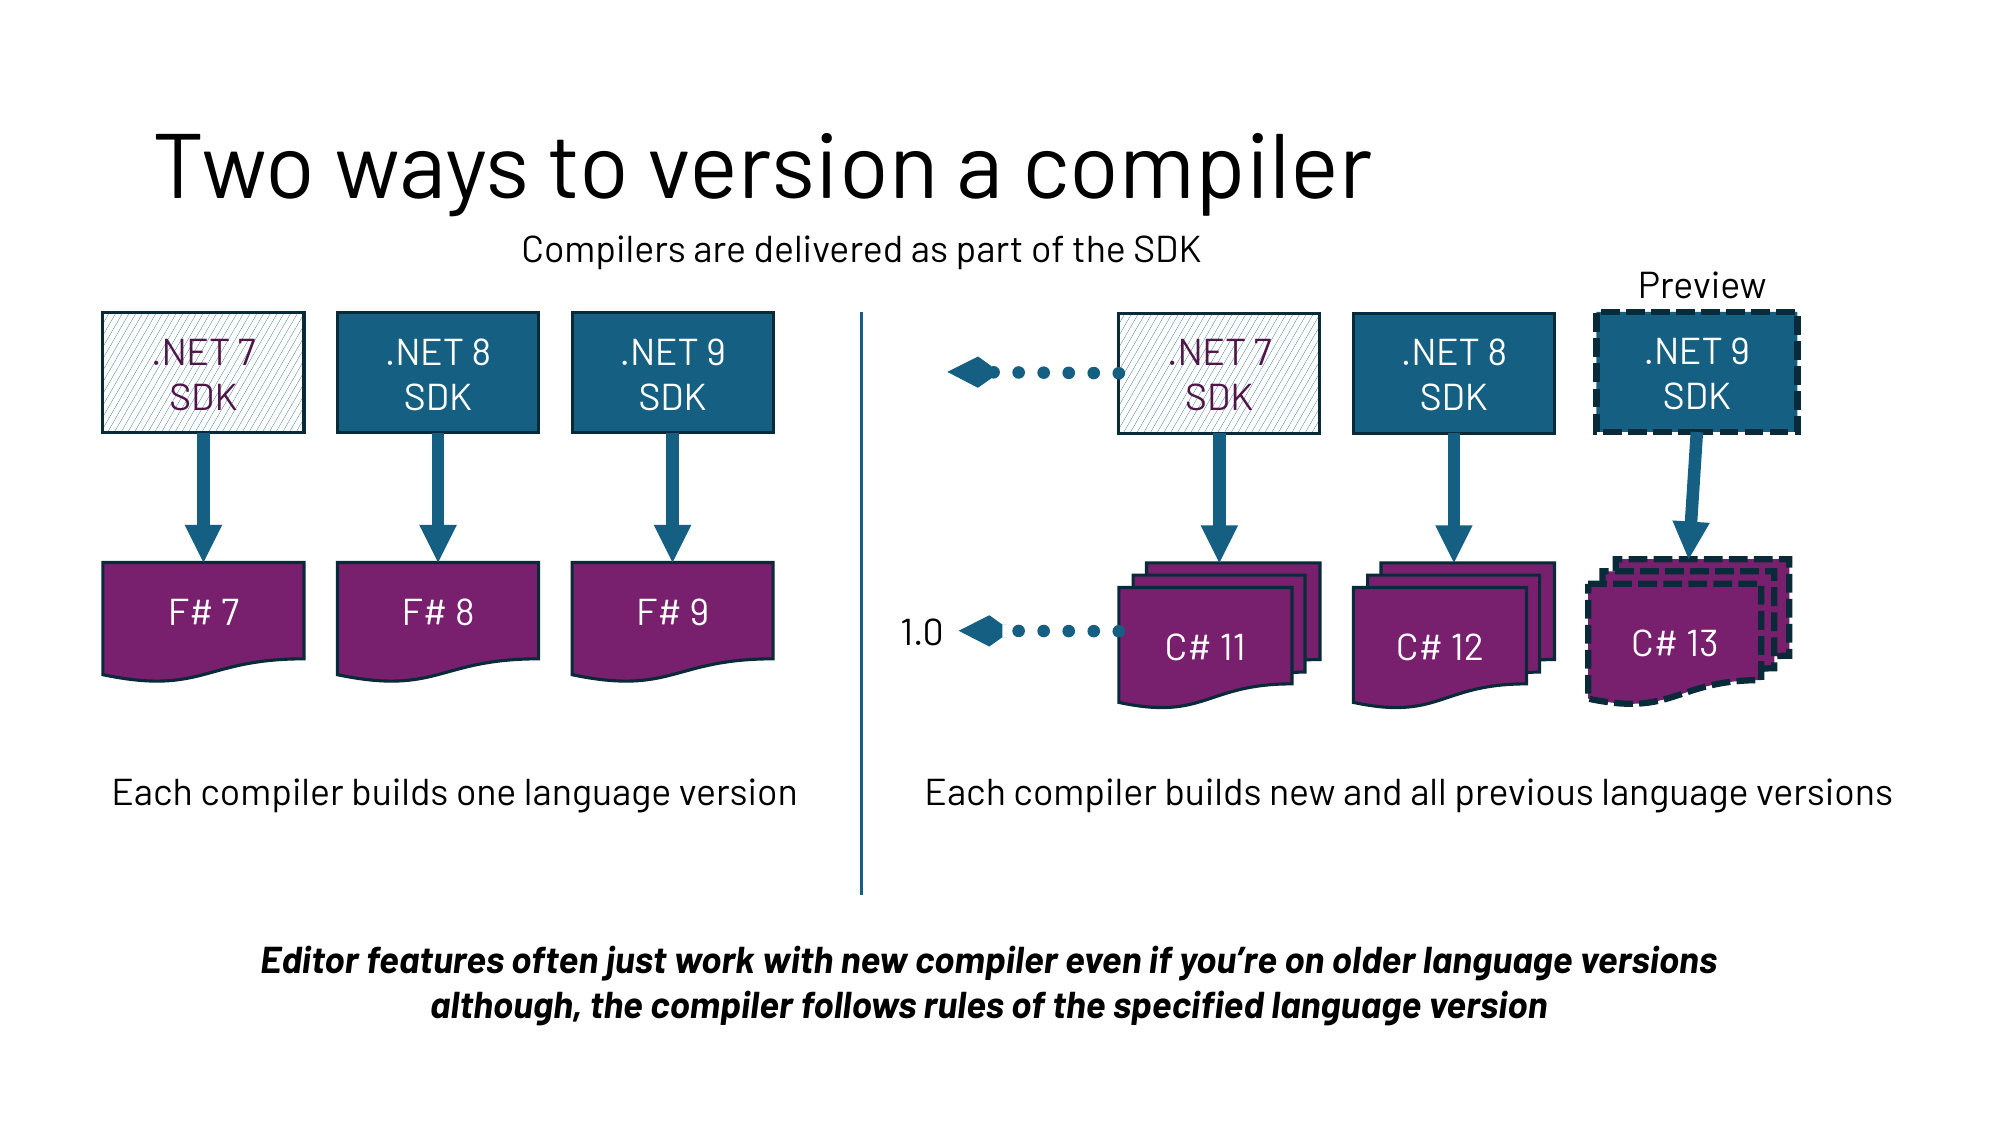

# Two ways to version a compiler
Compilers are delivered as part of the SDK
Preview
.NET 9 SDK
.NET 7 SDK
.NET 9 SDK
.NET 8 SDK
.NET 7 SDK
.NET 8 SDK
C# 13
F# 7
F# 9
F# 8
C# 11
C# 12
1.0
Each compiler builds one language version
Each compiler builds new and all previous language versions
Editor features often just work with new compiler even if you’re on older language versions
although, the compiler follows rules of the specified language version